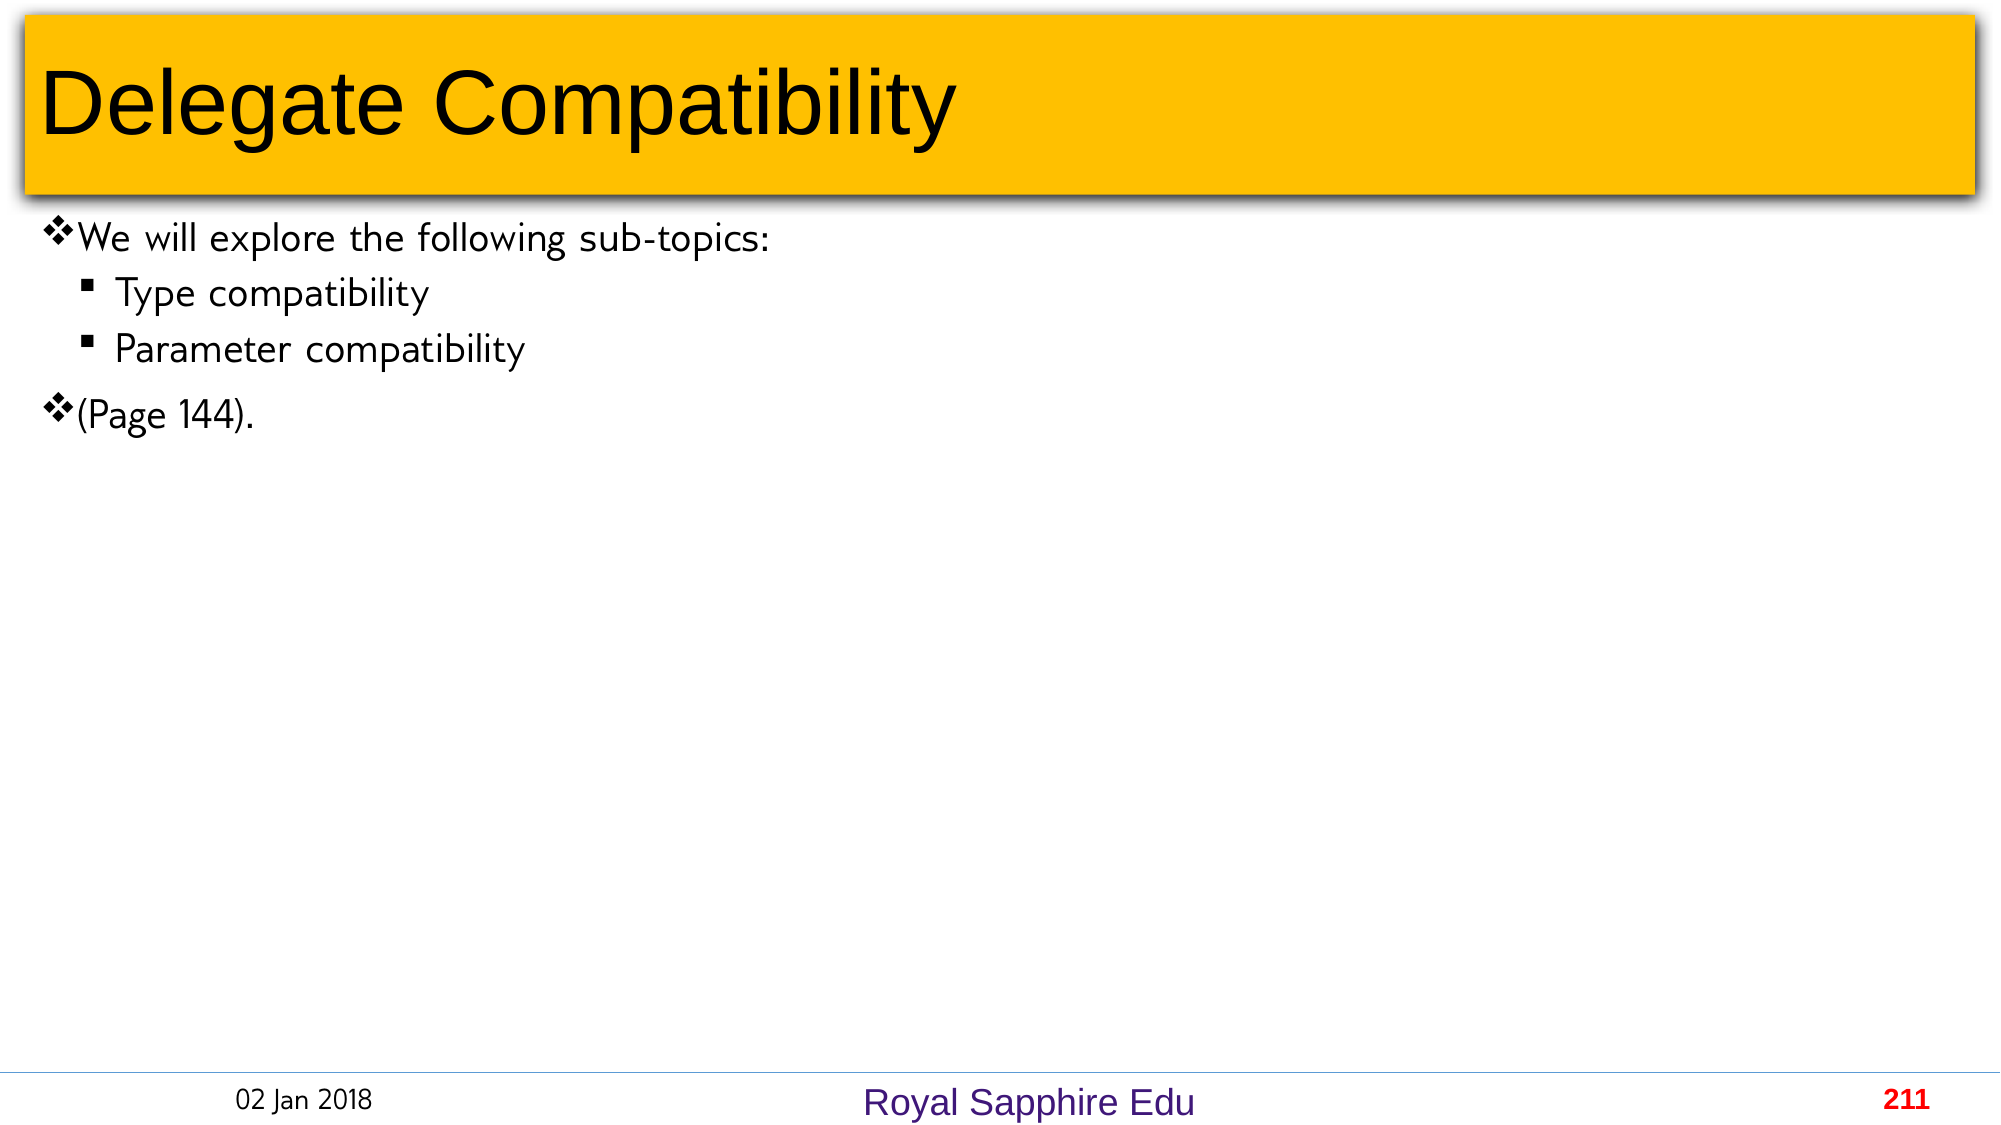

# Delegate Compatibility
We will explore the following sub-topics:
Type compatibility
Parameter compatibility
(Page 144).
02 Jan 2018
211